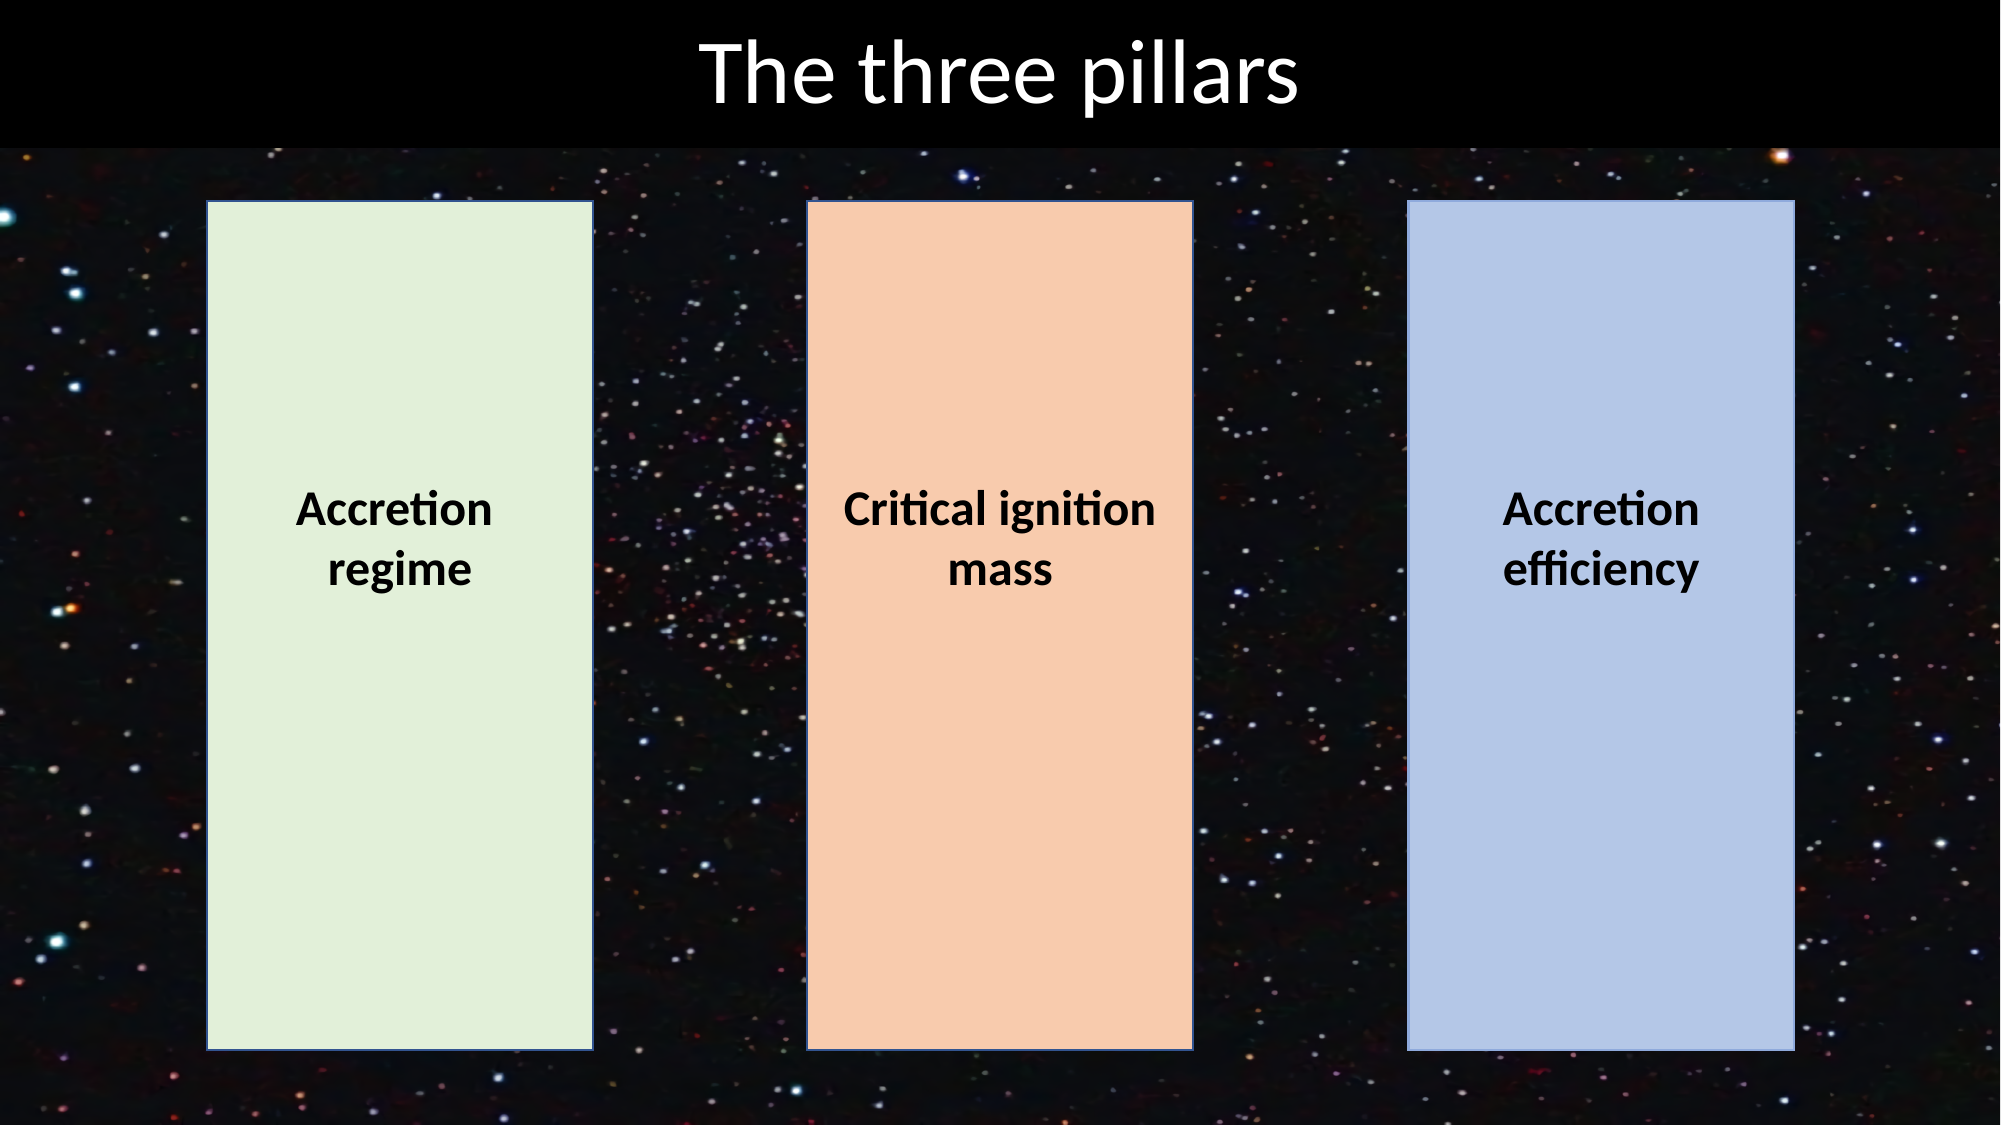

# The three pillars
Accretion
regime

Critical ignition mass

Accretion
efficiency